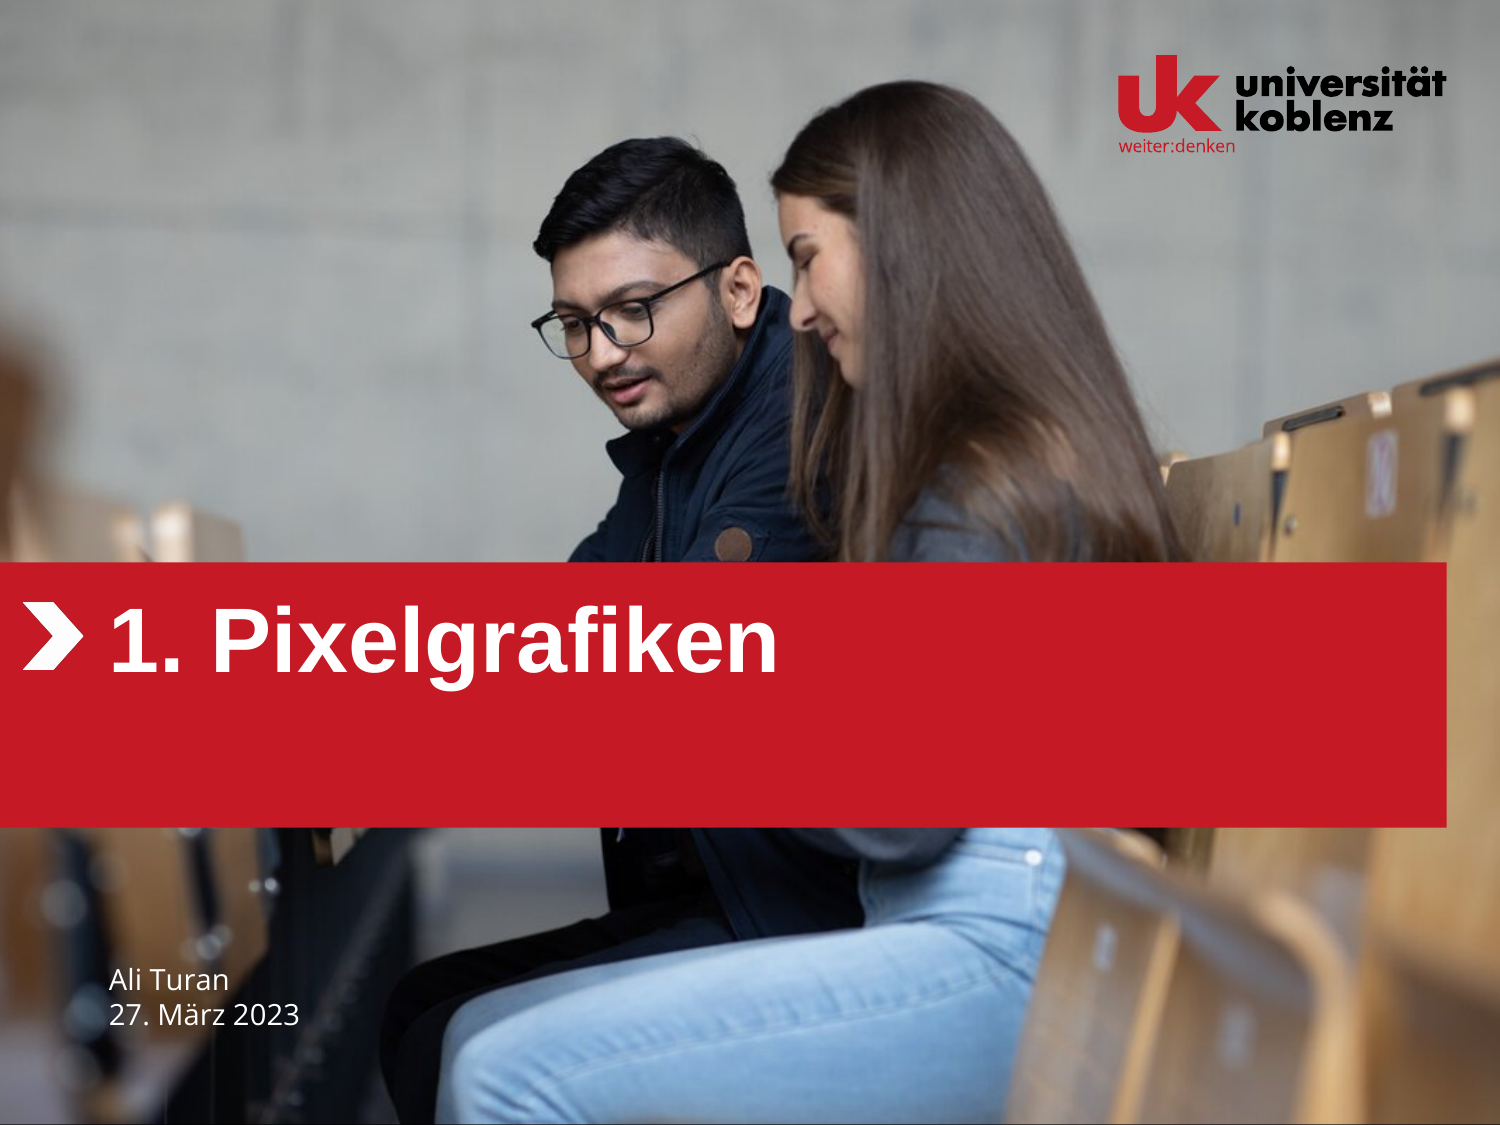

# 1. Pixelgrafiken
Ali Turan
27. März 2023